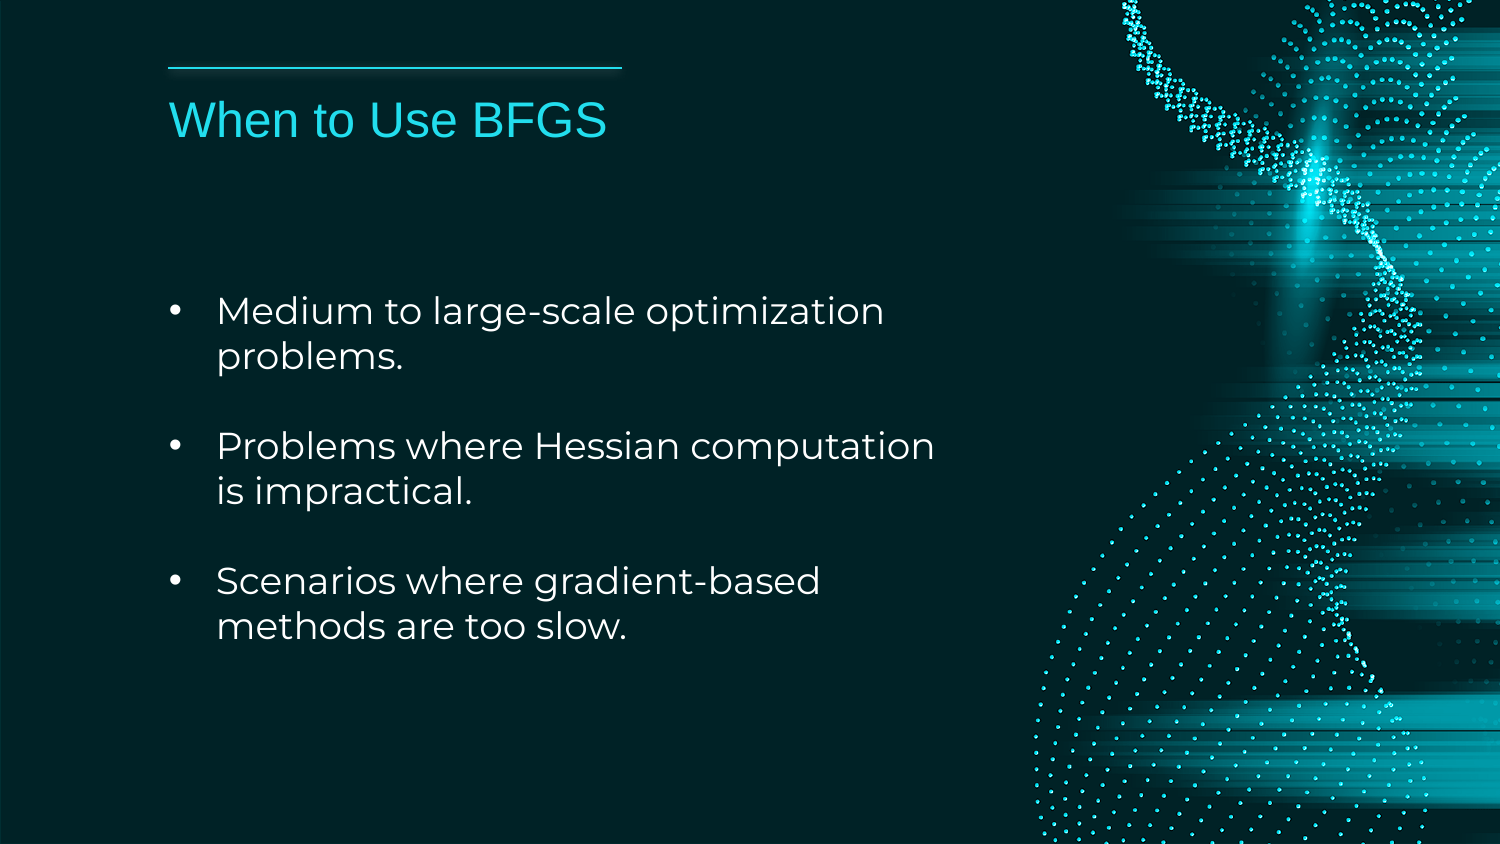

# When to Use BFGS
Medium to large-scale optimization problems.

Problems where Hessian computation is impractical.

Scenarios where gradient-based methods are too slow.